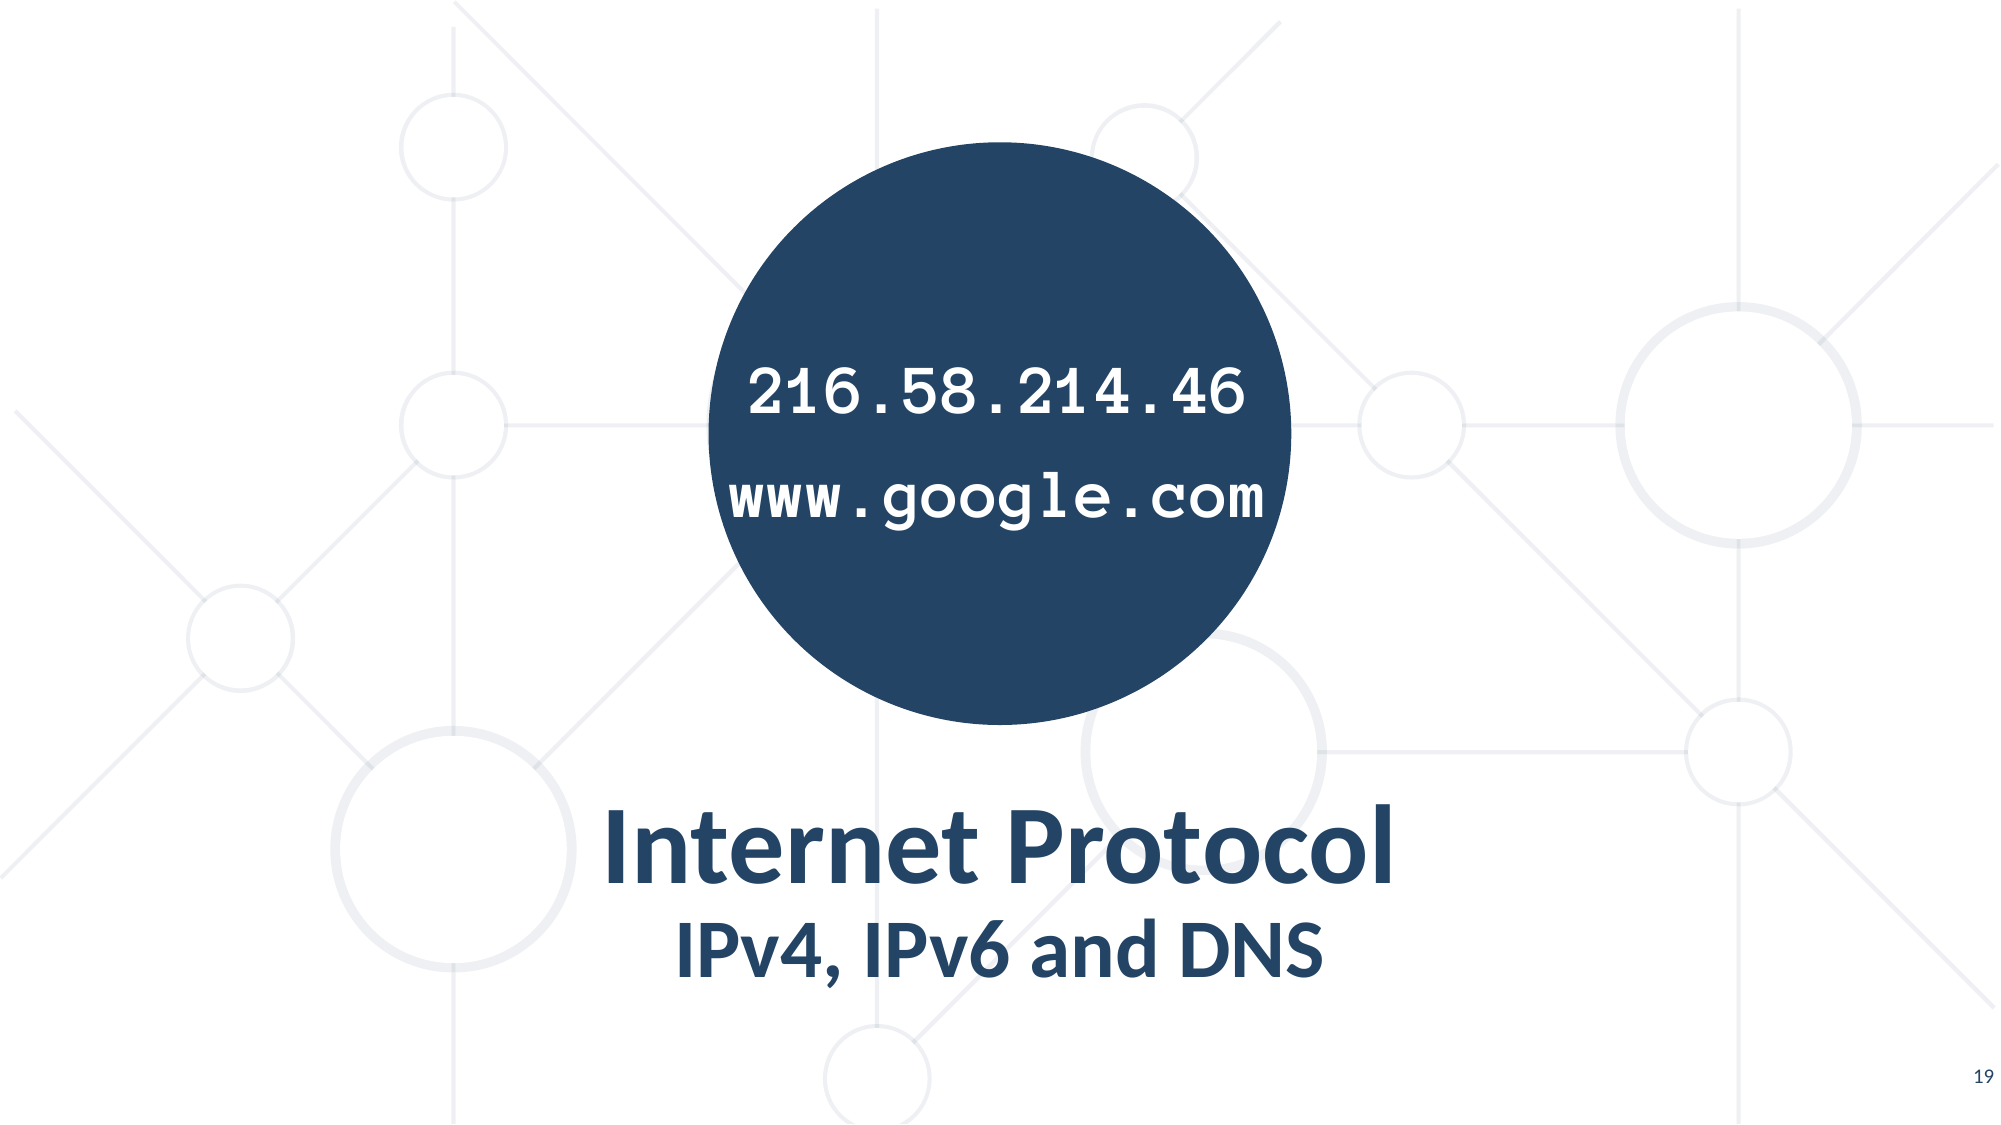

216.58.214.46
www.google.com
Internet Protocol
IPv4, IPv6 and DNS
19